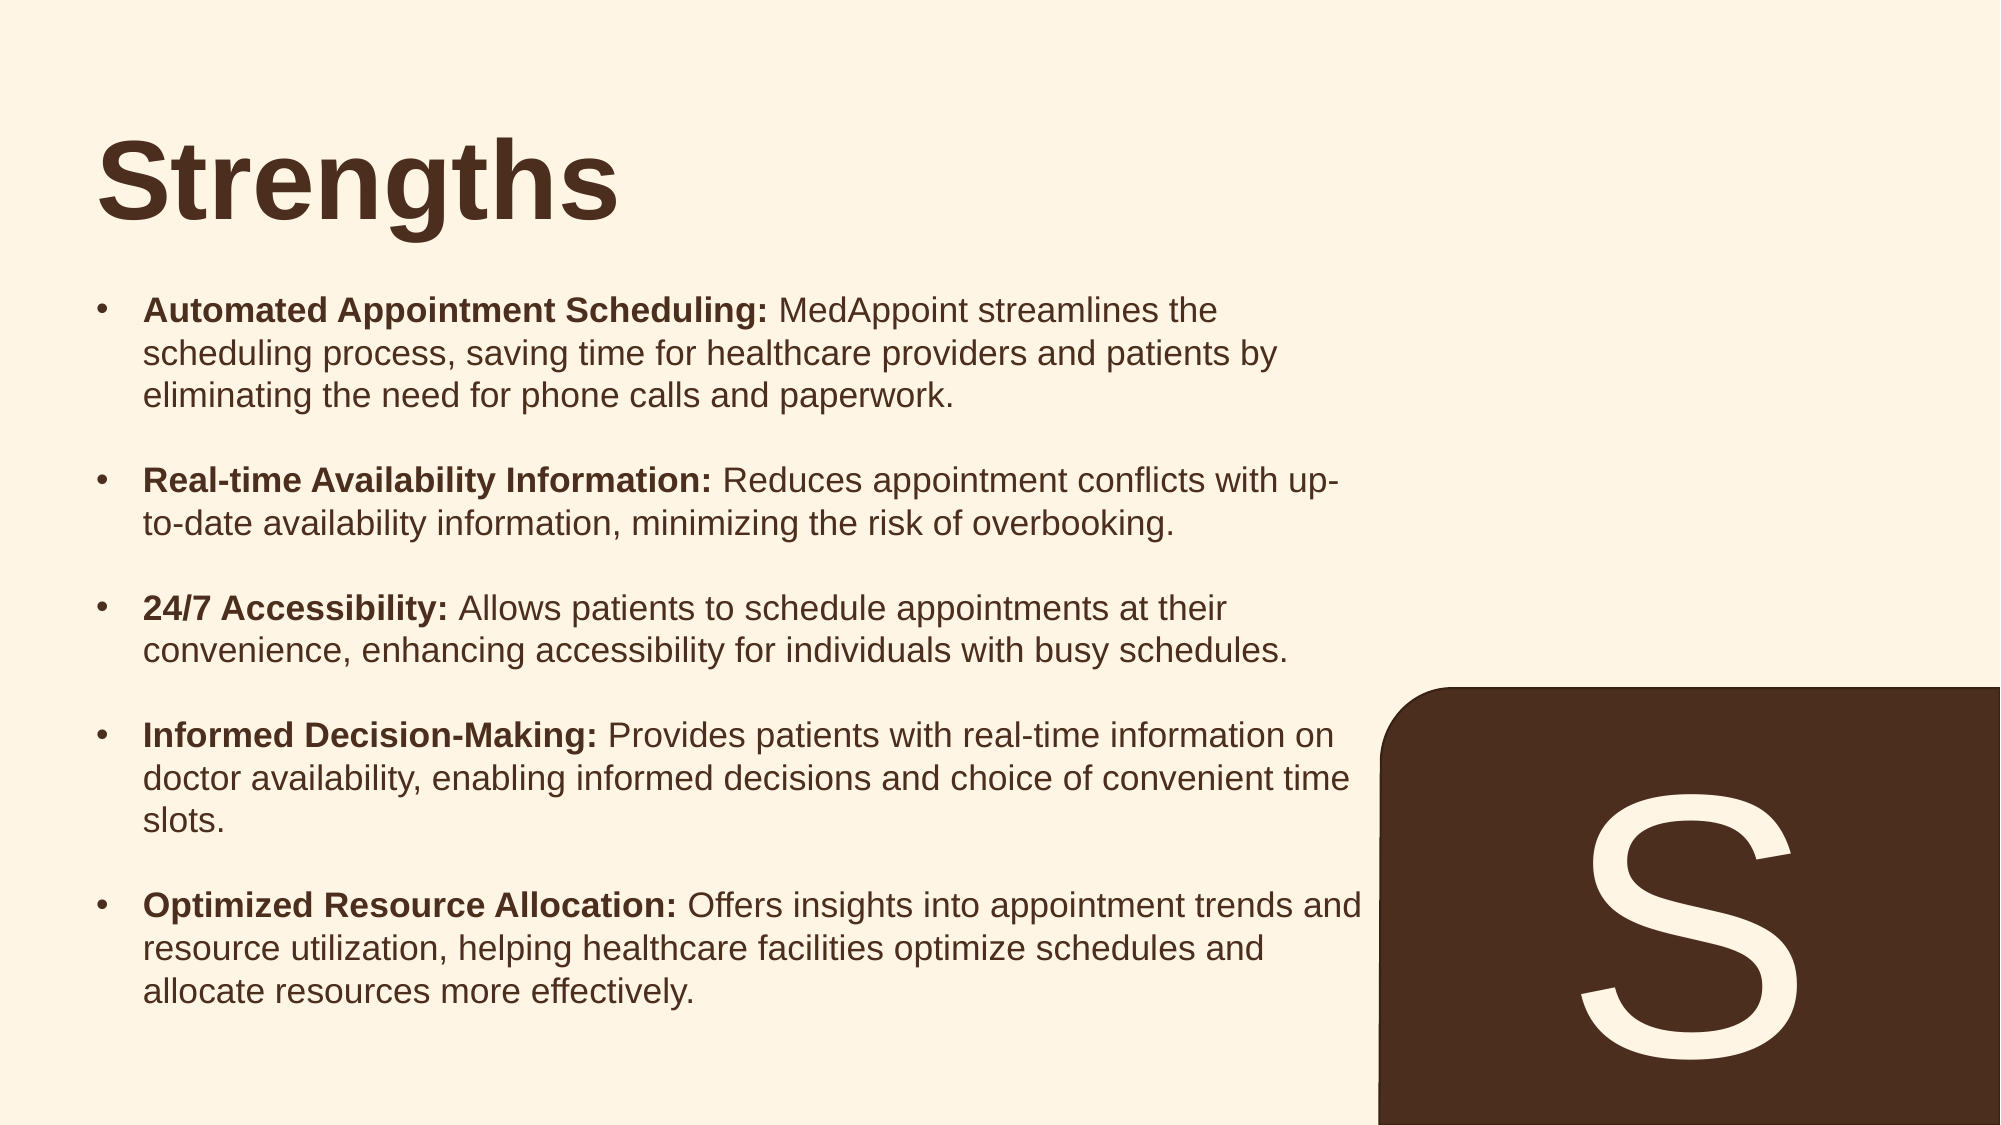

Strengths

Automated Appointment Scheduling: MedAppoint streamlines the scheduling process, saving time for healthcare providers and patients by eliminating the need for phone calls and paperwork.

Real-time Availability Information: Reduces appointment conflicts with up-to-date availability information, minimizing the risk of overbooking.

24/7 Accessibility: Allows patients to schedule appointments at their convenience, enhancing accessibility for individuals with busy schedules.

Informed Decision-Making: Provides patients with real-time information on doctor availability, enabling informed decisions and choice of convenient time slots.

Optimized Resource Allocation: Offers insights into appointment trends and resource utilization, helping healthcare facilities optimize schedules and allocate resources more effectively.
S